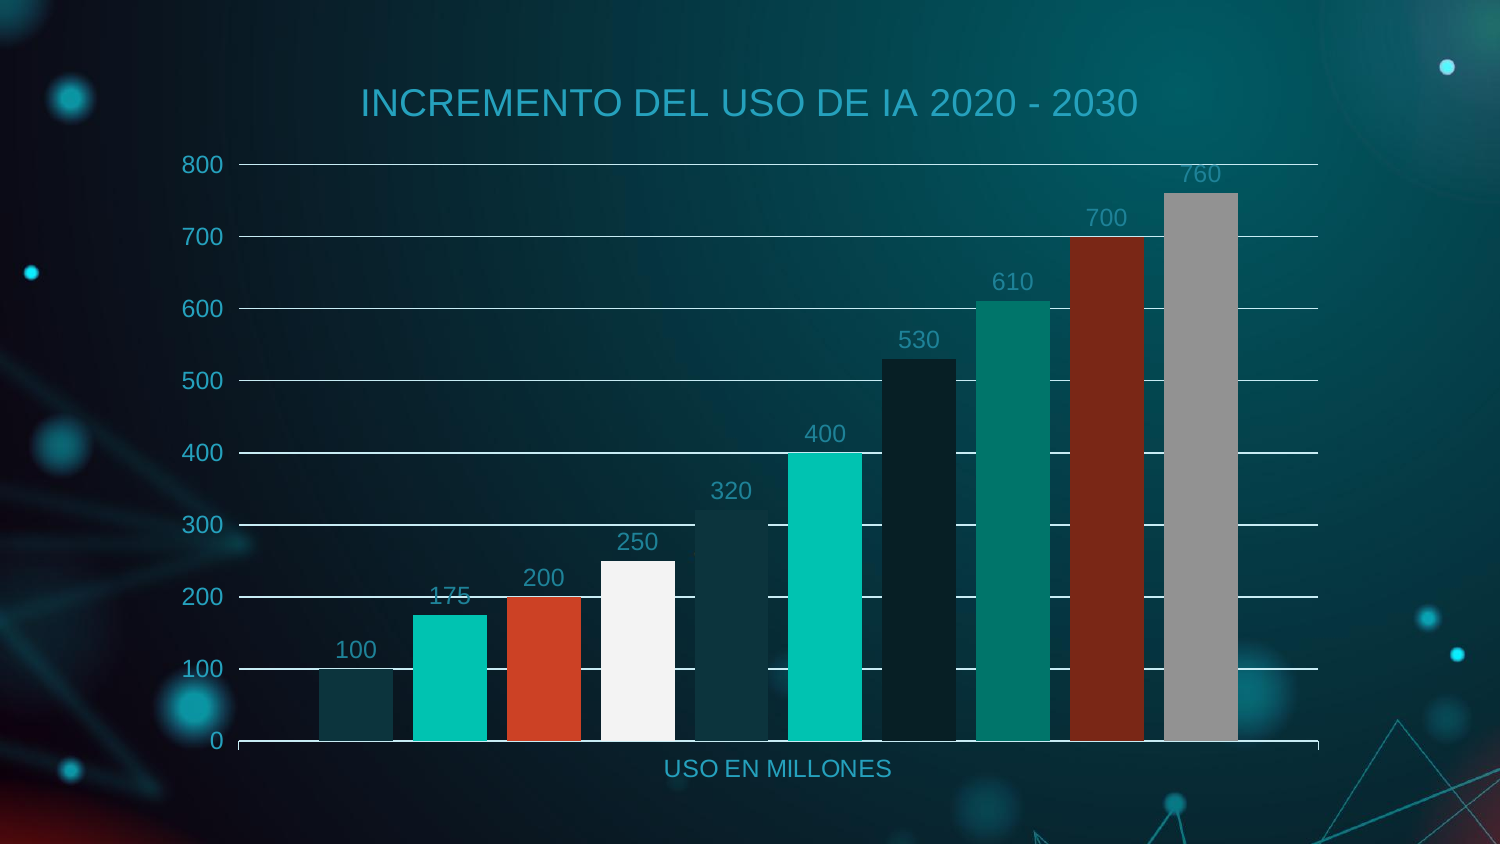

### Chart: INCREMENTO DEL USO DE IA 2020 - 2030

| Category | Serie 1 | Serie 2 | Serie 3 | Serie 4 | Serie 5 | Serie 6 | Serie 7 | Serie 8 | Serie 9 | Serie 10 |
|---|---|---|---|---|---|---|---|---|---|---|
| USO EN MILLONES | 100.0 | 175.0 | 200.0 | 250.0 | 320.0 | 400.0 | 530.0 | 610.0 | 700.0 | 760.0 |